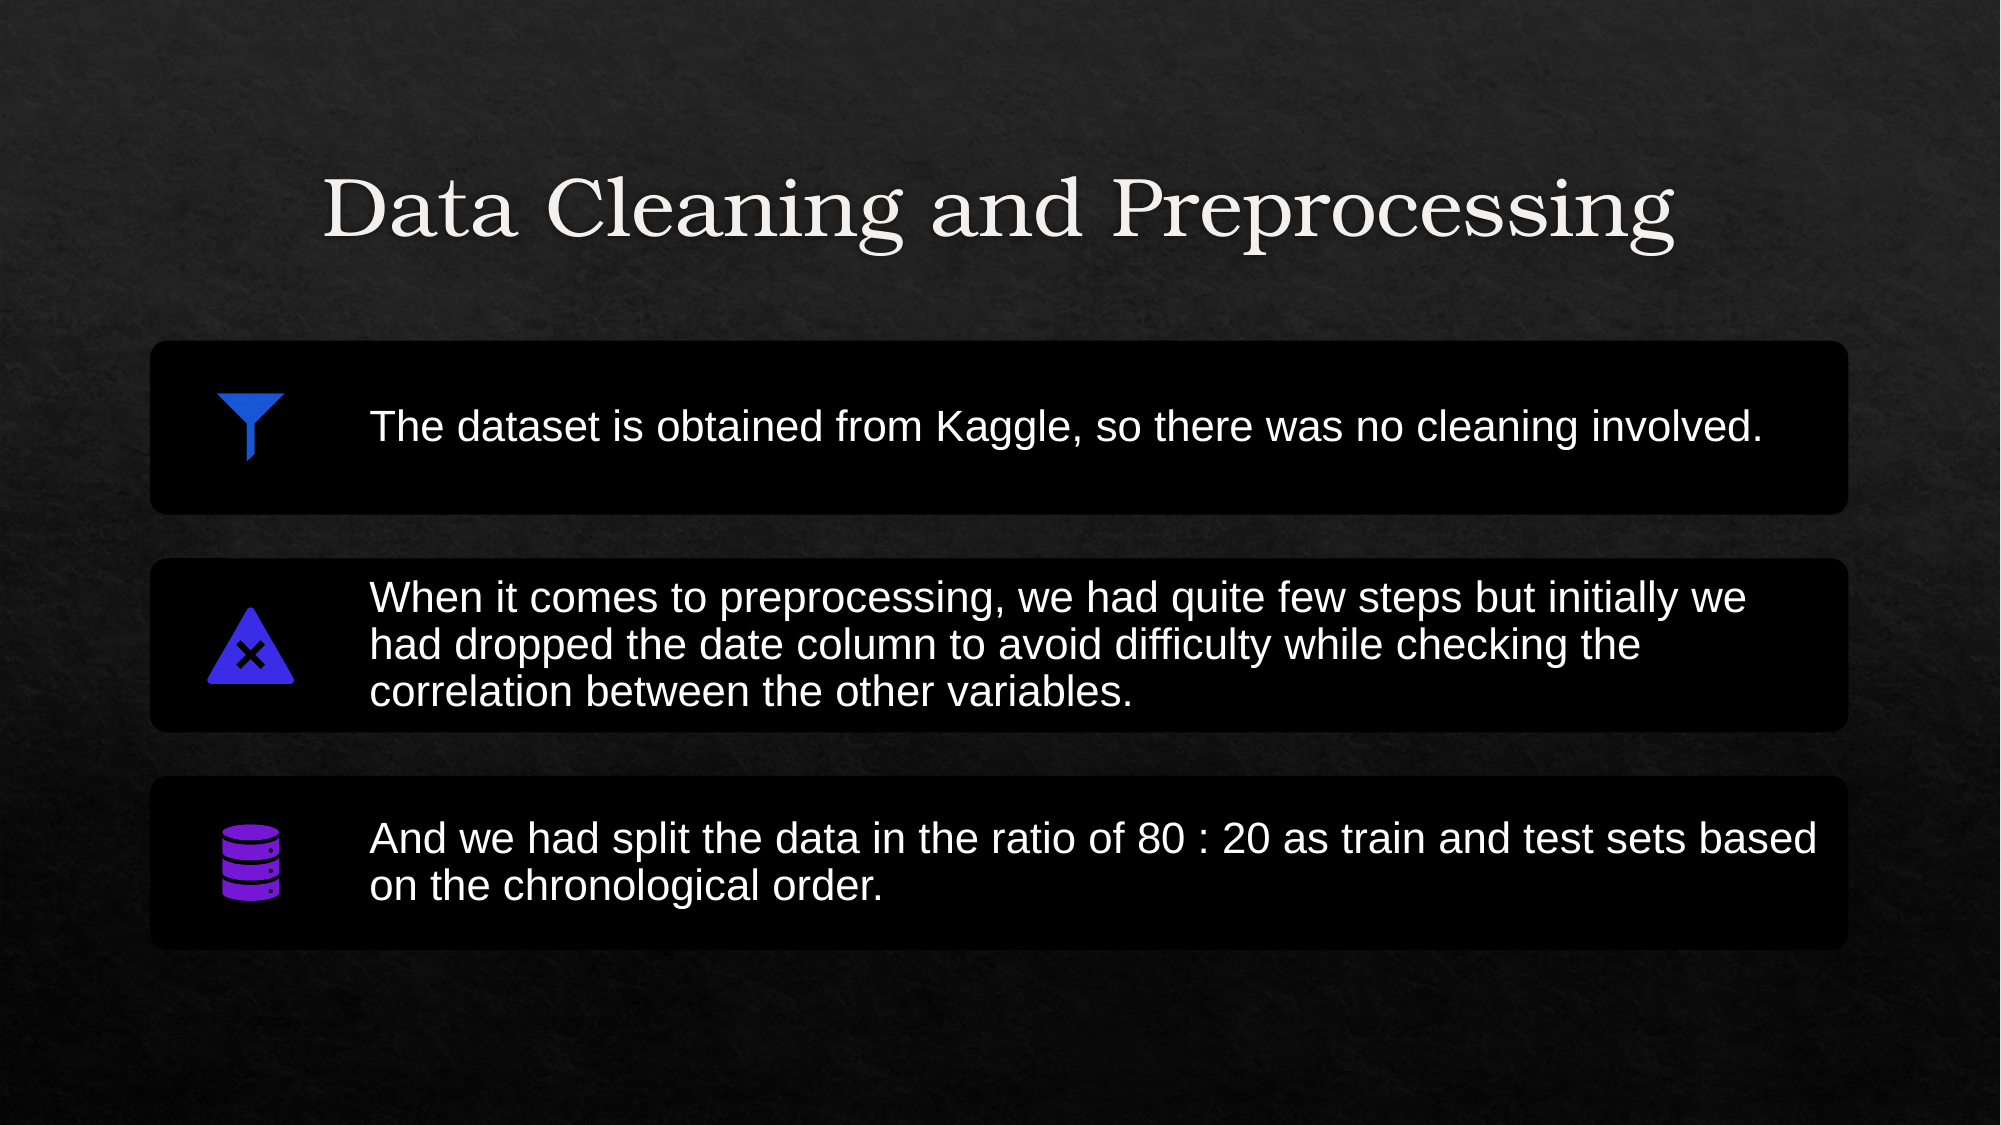

# Data Cleaning and Preprocessing
The dataset is obtained from Kaggle, so there was no cleaning involved.
When it comes to preprocessing, we had quite few steps but initially we had dropped the date column to avoid difficulty while checking the correlation between the other variables.
And we had split the data in the ratio of 80 : 20 as train and test sets based on the chronological order.